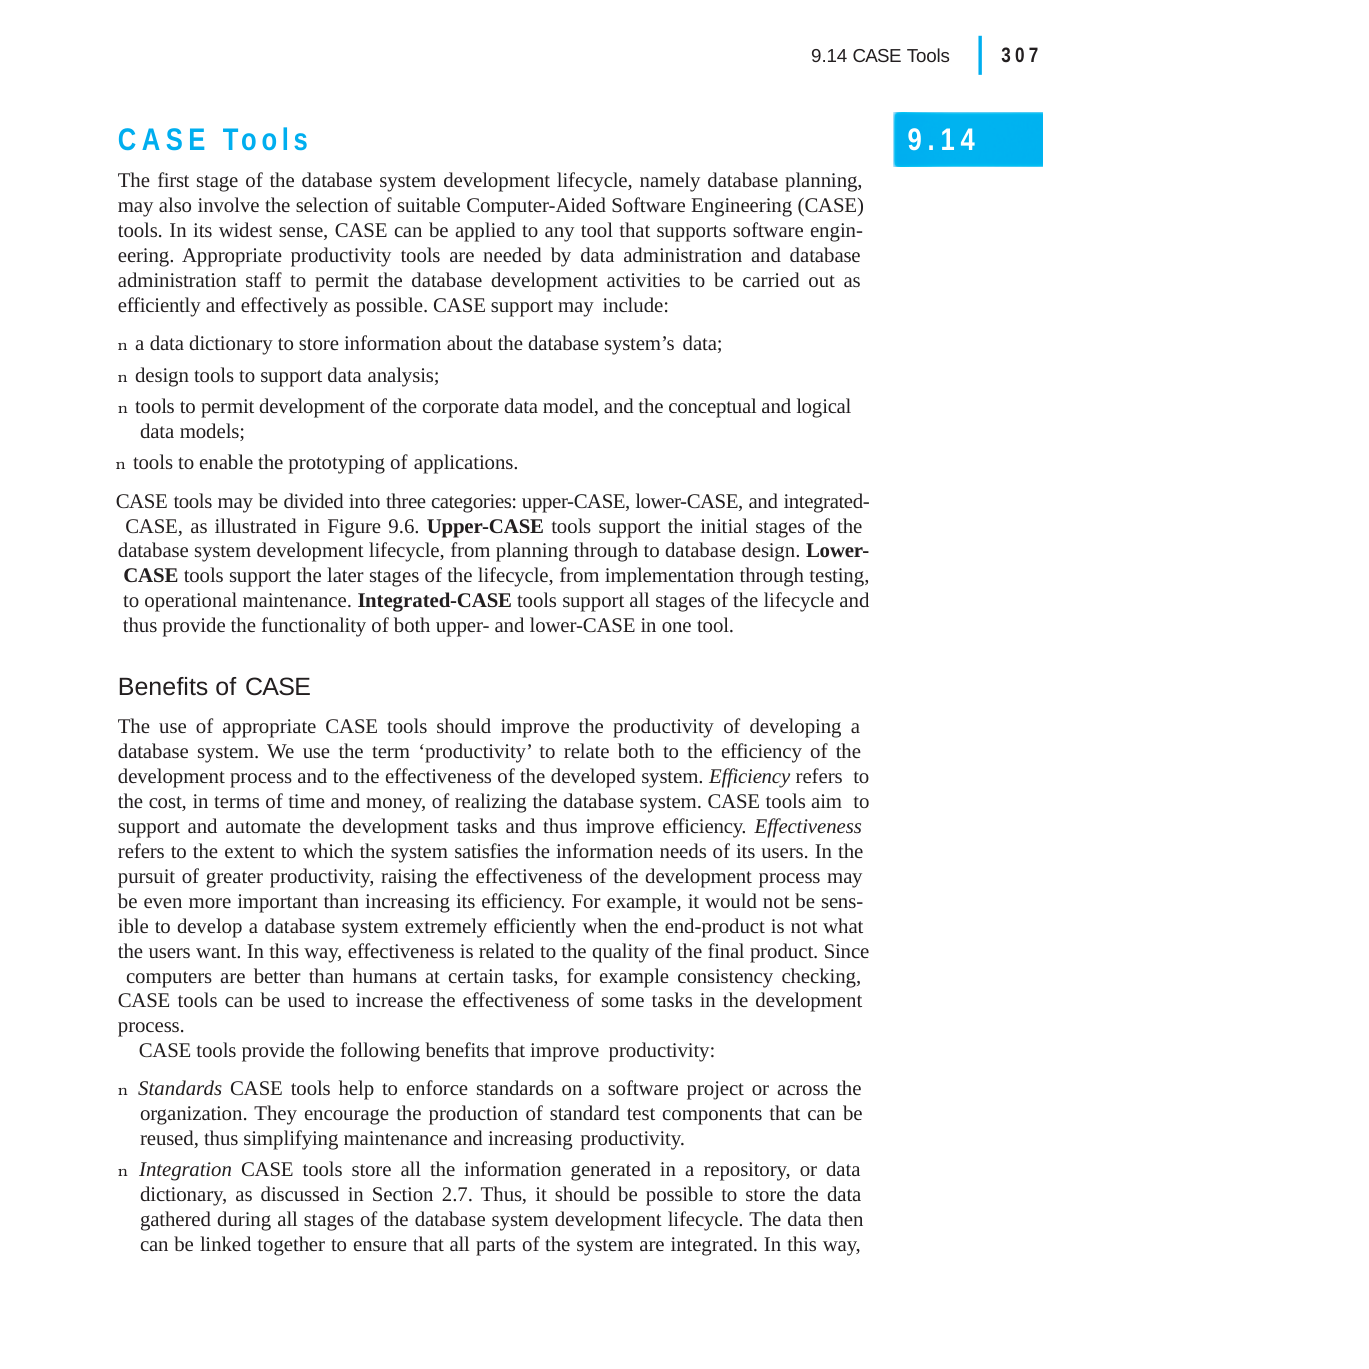

|
307
9.14 CASE Tools
CASE Tools
The first stage of the database system development lifecycle, namely database planning,  may also involve the selection of suitable Computer-Aided Software Engineering (CASE)  tools. In its widest sense, CASE can be applied to any tool that supports software engin-  eering. Appropriate productivity tools are needed by data administration and database  administration staff to permit the database development activities to be carried out as  efficiently and effectively as possible. CASE support may include:
n a data dictionary to store information about the database system’s data;
n design tools to support data analysis;
n tools to permit development of the corporate data model, and the conceptual and logical  data models;
n tools to enable the prototyping of applications.
CASE tools may be divided into three categories: upper-CASE, lower-CASE, and integrated-  CASE, as illustrated in Figure 9.6. Upper-CASE tools support the initial stages of the  database system development lifecycle, from planning through to database design. Lower-  CASE tools support the later stages of the lifecycle, from implementation through testing,  to operational maintenance. Integrated-CASE tools support all stages of the lifecycle and  thus provide the functionality of both upper- and lower-CASE in one tool.

9.14
Benefits of CASE
The use of appropriate CASE tools should improve the productivity of developing a  database system. We use the term ‘productivity’ to relate both to the efficiency of the  development process and to the effectiveness of the developed system. Efficiency refers  to the cost, in terms of time and money, of realizing the database system. CASE tools aim  to support and automate the development tasks and thus improve efficiency. Effectiveness  refers to the extent to which the system satisfies the information needs of its users. In the  pursuit of greater productivity, raising the effectiveness of the development process may  be even more important than increasing its efficiency. For example, it would not be sens-  ible to develop a database system extremely efficiently when the end-product is not what  the users want. In this way, effectiveness is related to the quality of the final product. Since  computers are better than humans at certain tasks, for example consistency checking,  CASE tools can be used to increase the effectiveness of some tasks in the development  process.
CASE tools provide the following benefits that improve productivity:
n Standards CASE tools help to enforce standards on a software project or across the  organization. They encourage the production of standard test components that can be  reused, thus simplifying maintenance and increasing productivity.
n Integration CASE tools store all the information generated in a repository, or data  dictionary, as discussed in Section 2.7. Thus, it should be possible to store the data  gathered during all stages of the database system development lifecycle. The data then  can be linked together to ensure that all parts of the system are integrated. In this way,